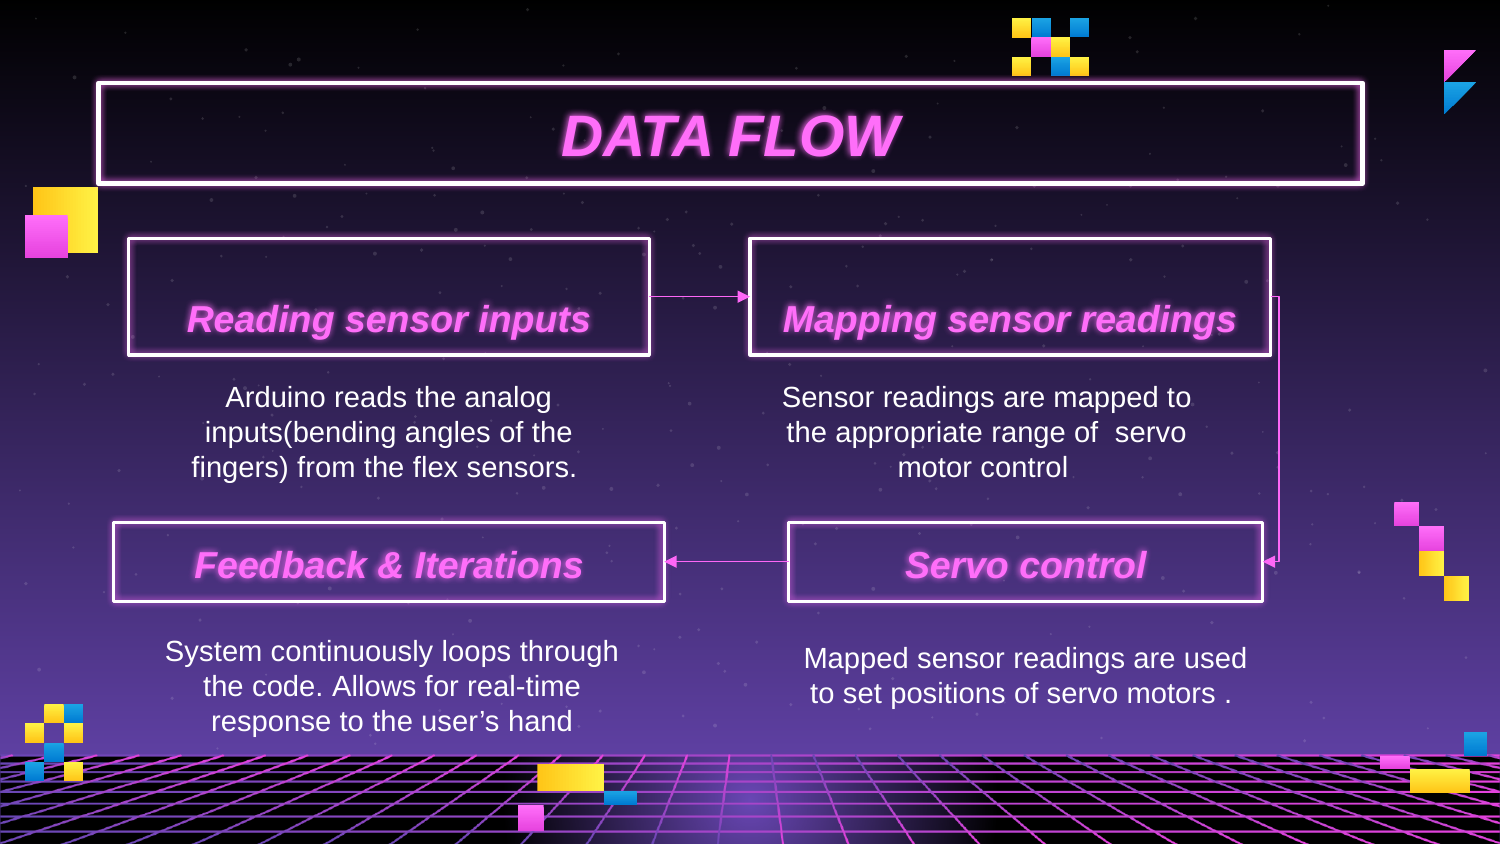

DATA FLOW
# Reading sensor inputs
Mapping sensor readings
Arduino reads the analog inputs(bending angles of the fingers) from the flex sensors.
Sensor readings are mapped to the appropriate range of  servo motor control
Servo control
Feedback & Iterations
System continuously loops through the code. Allows for real-time response to the user’s hand
Mapped sensor readings are used to set positions of servo motors .